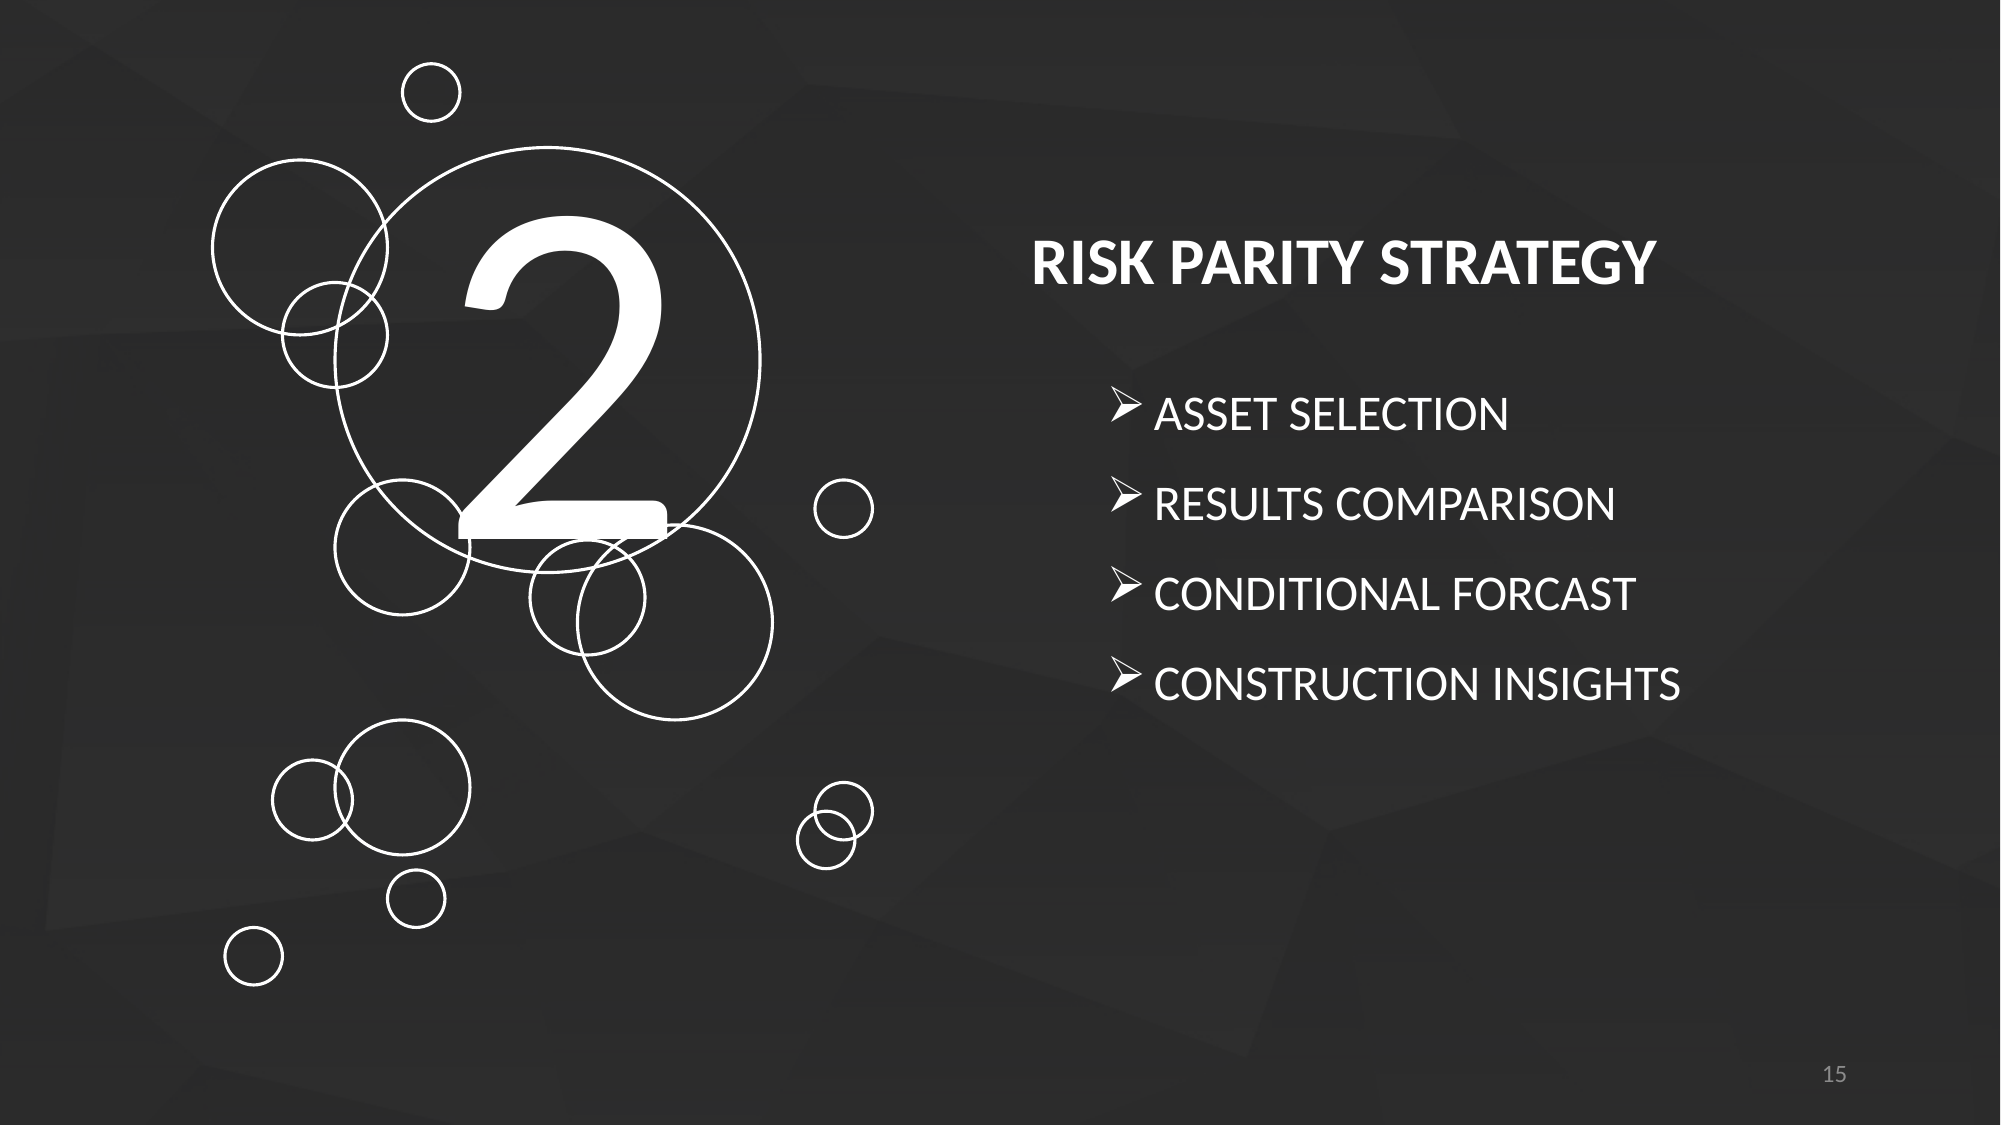

2

RISK PARITY STRATEGY

ASSET SELECTION
RESULTS COMPARISON
CONDITIONAL FORCAST
CONSTRUCTION INSIGHTS

15